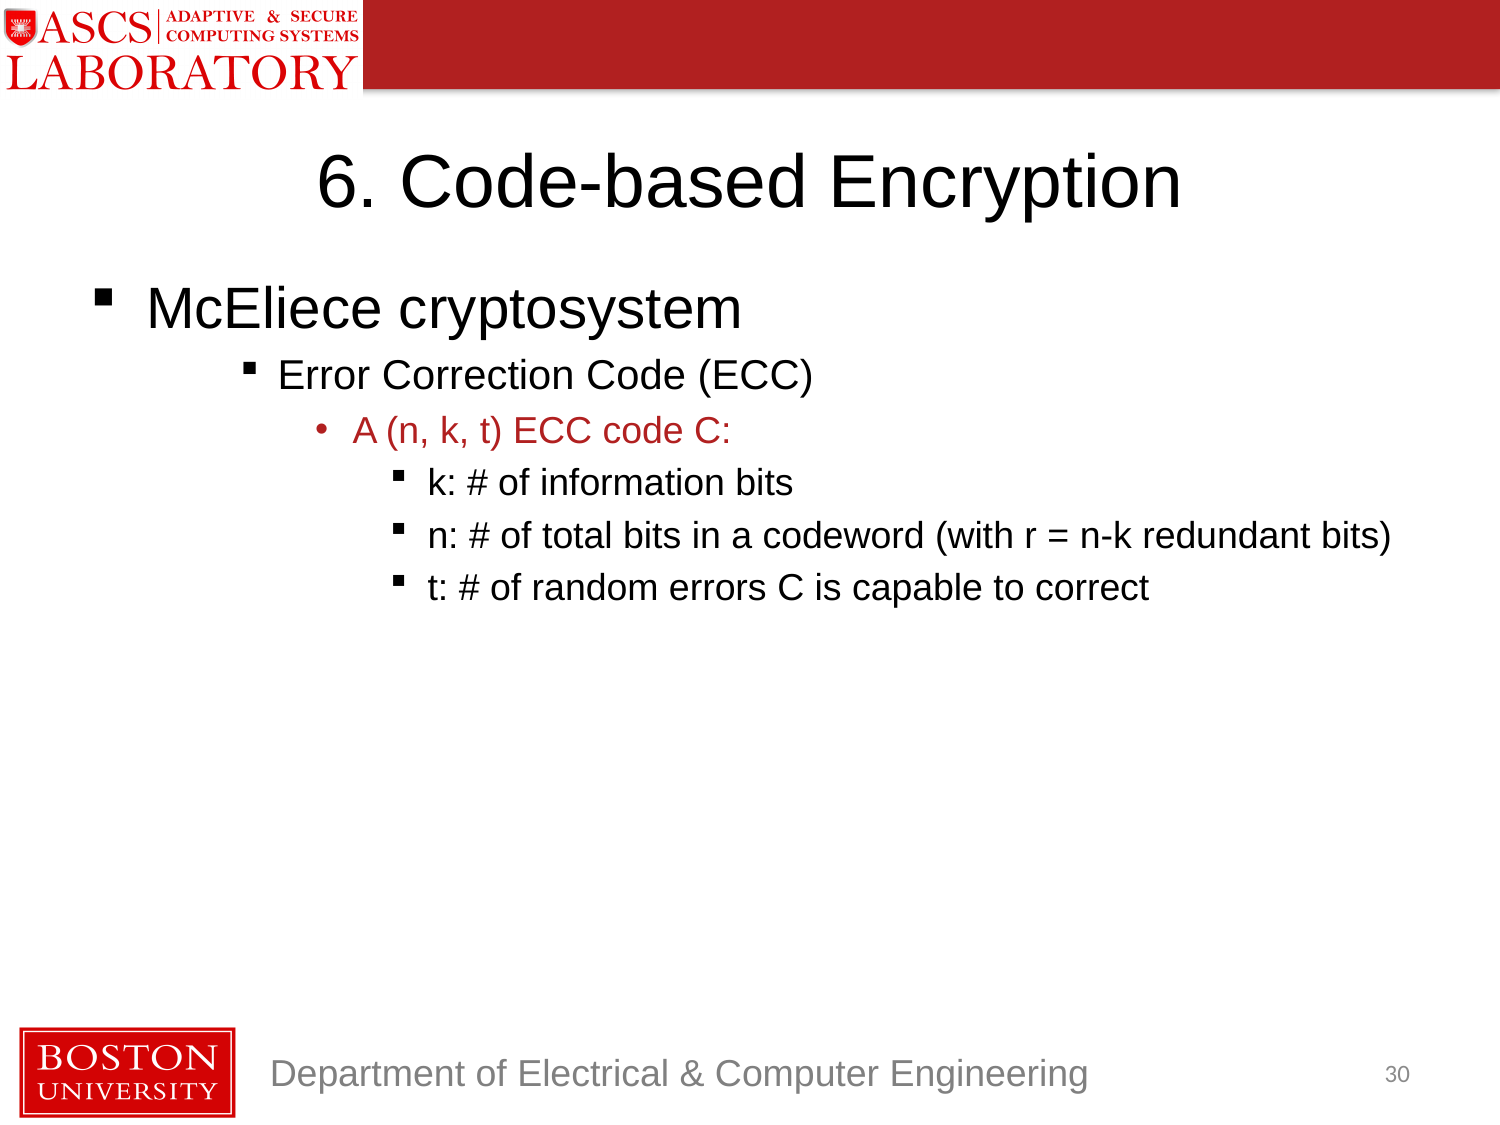

# 6. Code-based Encryption
McEliece cryptosystem
Error Correction Code (ECC)
A (n, k, t) ECC code C:
k: # of information bits
n: # of total bits in a codeword (with r = n-k redundant bits)
t: # of random errors C is capable to correct

30